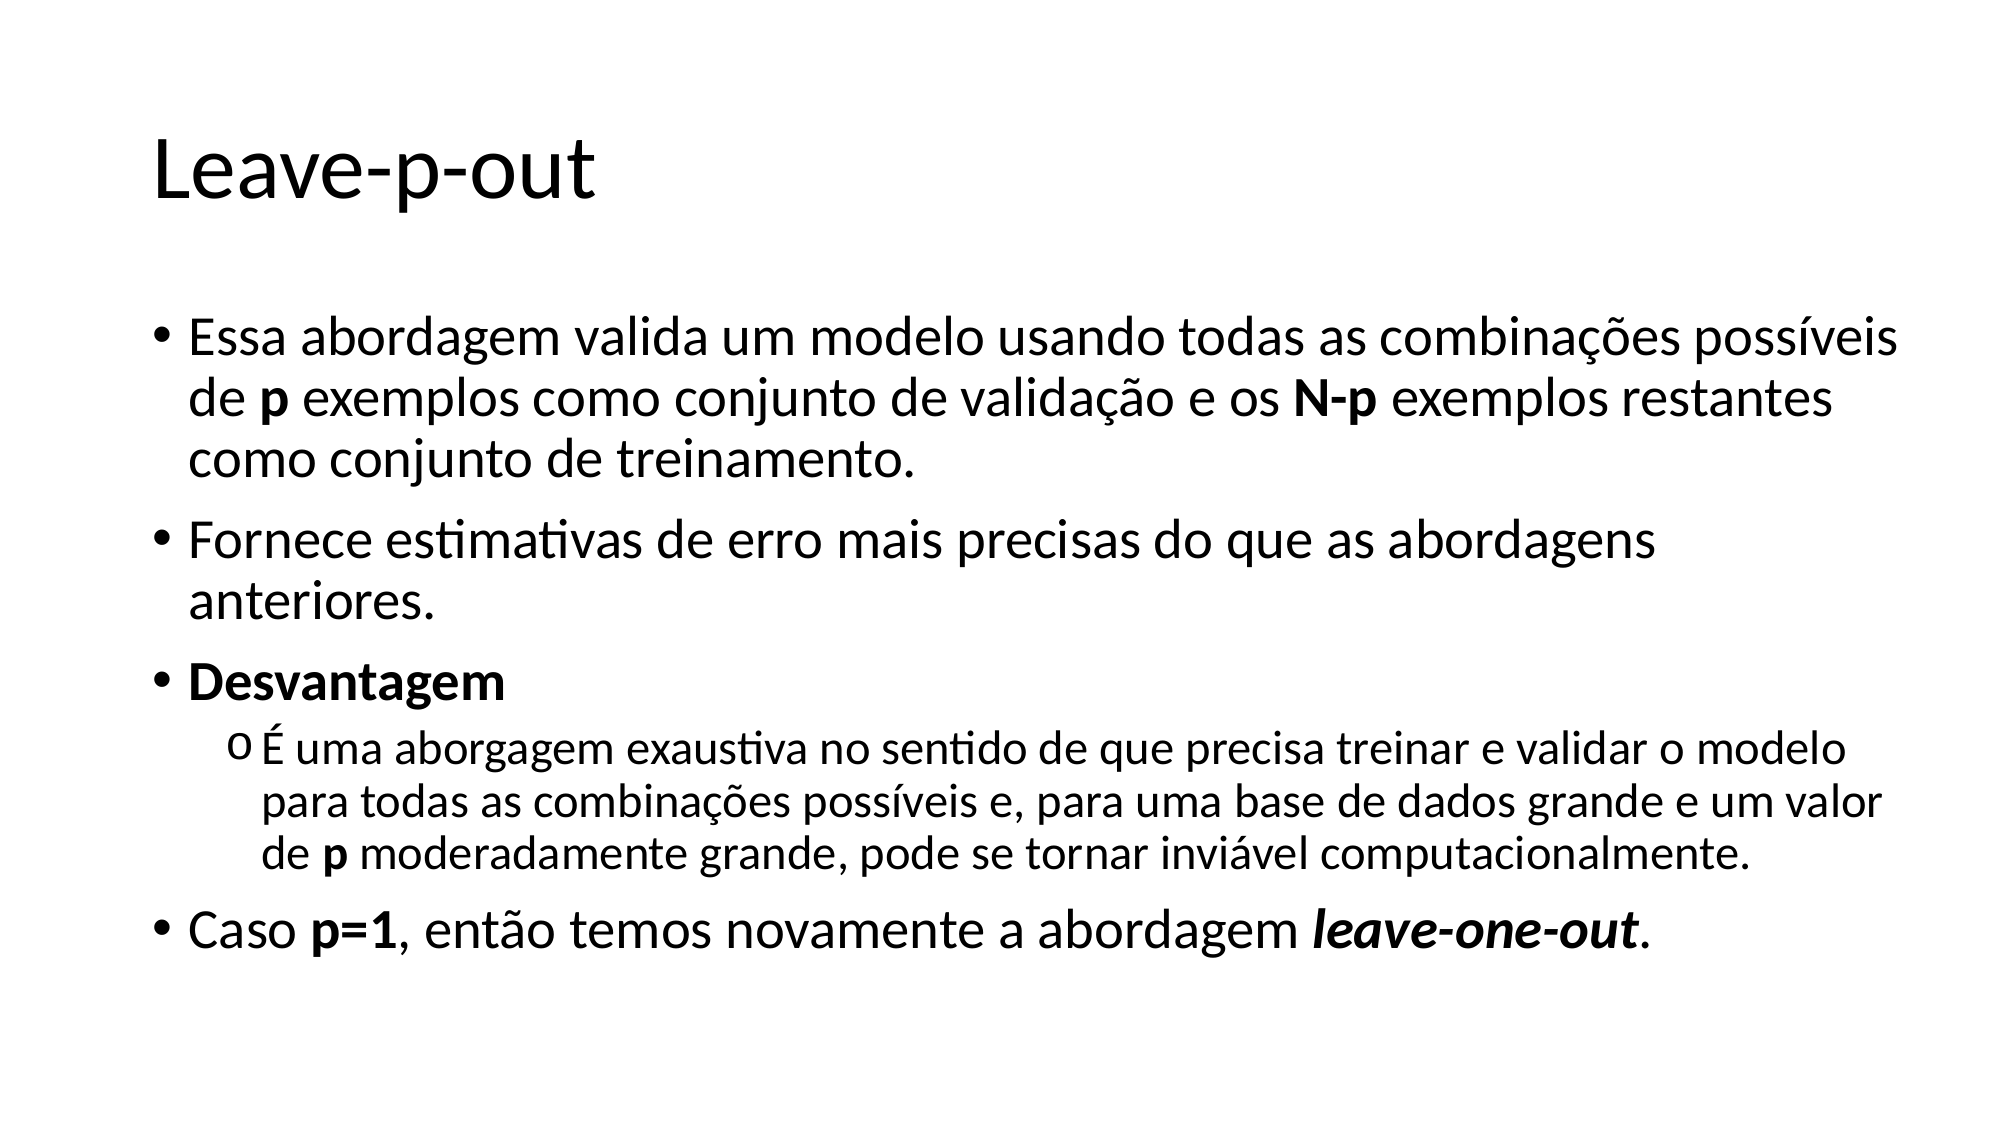

# Leave-p-out
Essa abordagem valida um modelo usando todas as combinações possíveis de p exemplos como conjunto de validação e os N-p exemplos restantes como conjunto de treinamento.
Fornece estimativas de erro mais precisas do que as abordagens anteriores.
Desvantagem
É uma aborgagem exaustiva no sentido de que precisa treinar e validar o modelo para todas as combinações possíveis e, para uma base de dados grande e um valor de p moderadamente grande, pode se tornar inviável computacionalmente.
Caso p=1, então temos novamente a abordagem leave-one-out.